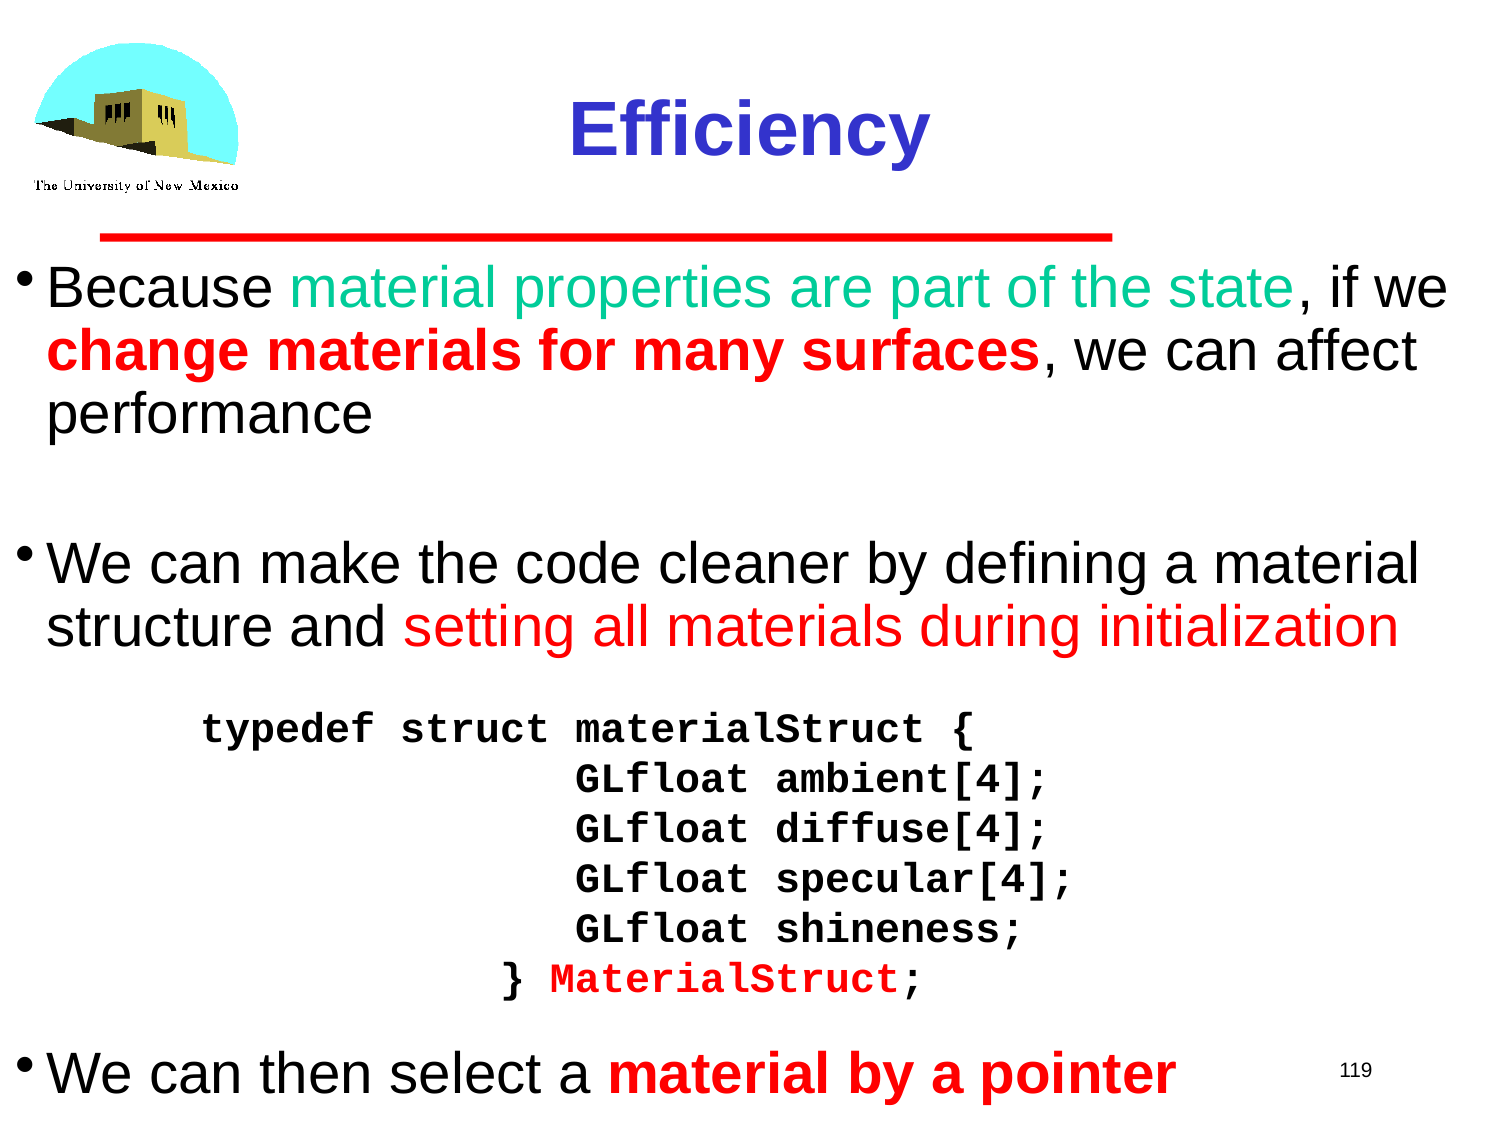

Efficiency
Because material properties are part of the state, if we change materials for many surfaces, we can affect performance

We can make the code cleaner by defining a material structure and setting all materials during initialization

We can then select a material by a pointer

typedef struct materialStruct {
   GLfloat ambient[4];
   GLfloat diffuse[4];
   GLfloat specular[4];
   GLfloat shineness;
} MaterialStruct;

119